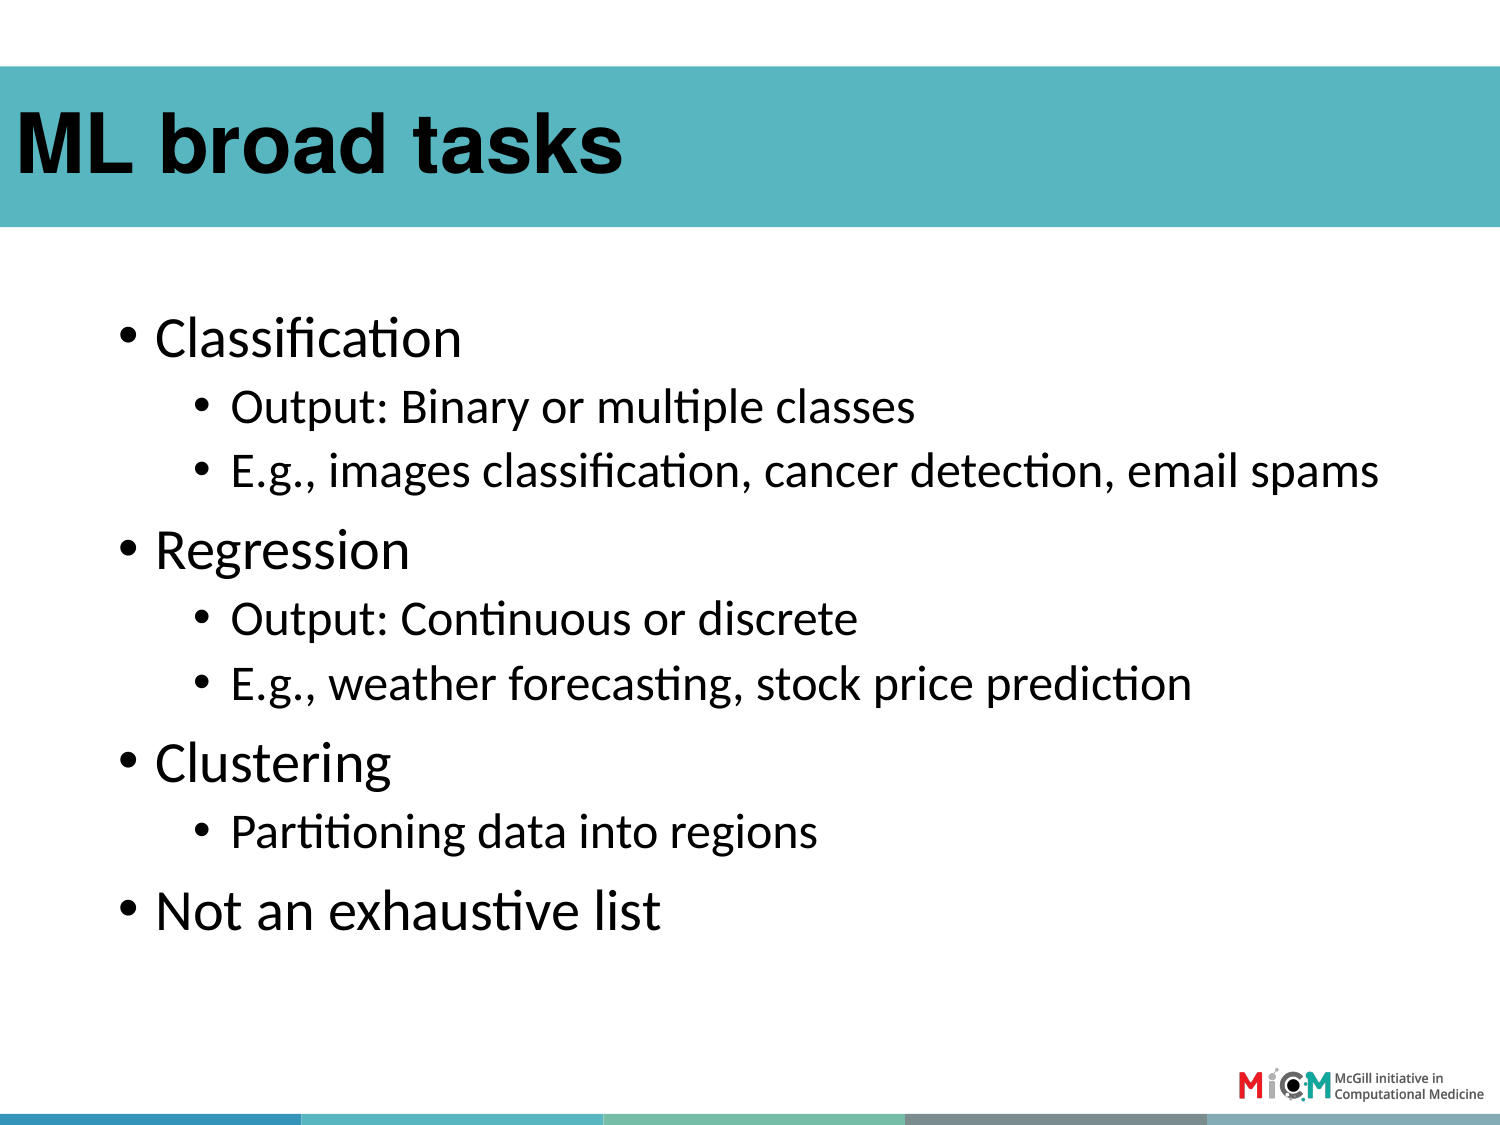

#
ML broad tasks
Classification
Output: Binary or multiple classes
E.g., images classification, cancer detection, email spams
Regression
Output: Continuous or discrete
E.g., weather forecasting, stock price prediction
Clustering
Partitioning data into regions
Not an exhaustive list